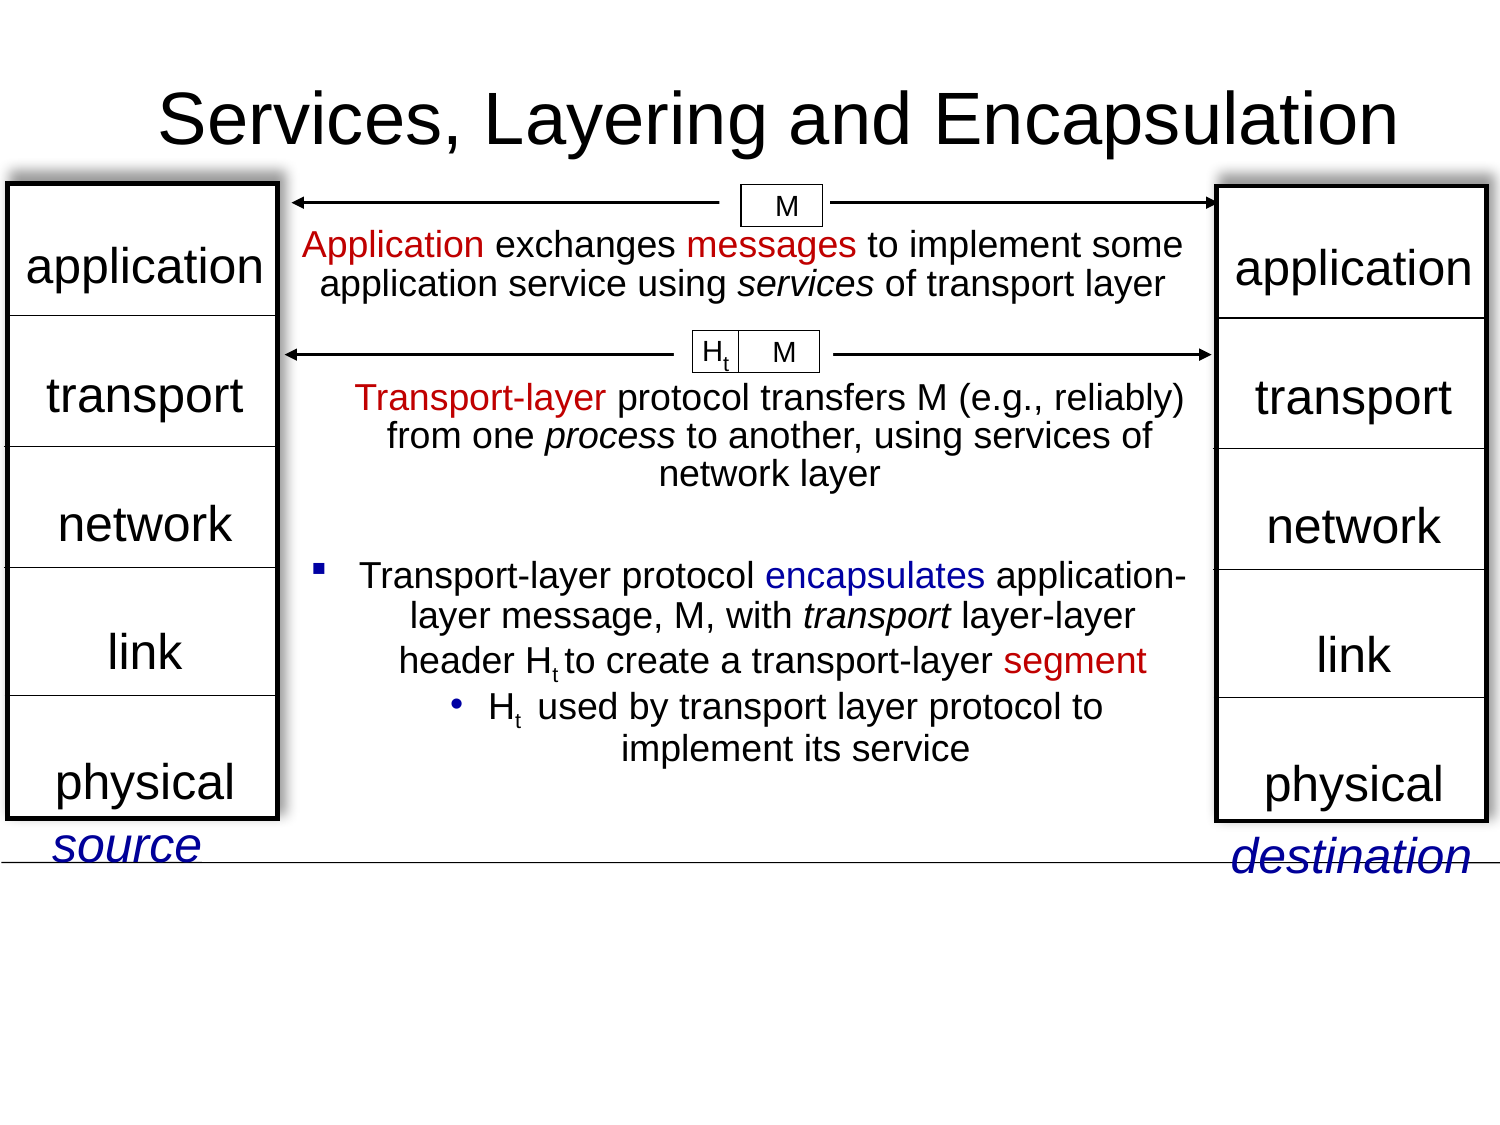

# Services, Layering and Encapsulation
application
transport
network
link
physical

application
transport
network
link
physical

M

Application exchanges messages to implement some application service using services of transport layer

M

Ht

Transport-layer protocol transfers M (e.g., reliably) from one process to another, using services of network layer
Transport-layer protocol encapsulates application-layer message, M, with transport layer-layer header Ht to create a transport-layer segment
Ht  used by transport layer protocol to implement its service
source
destination